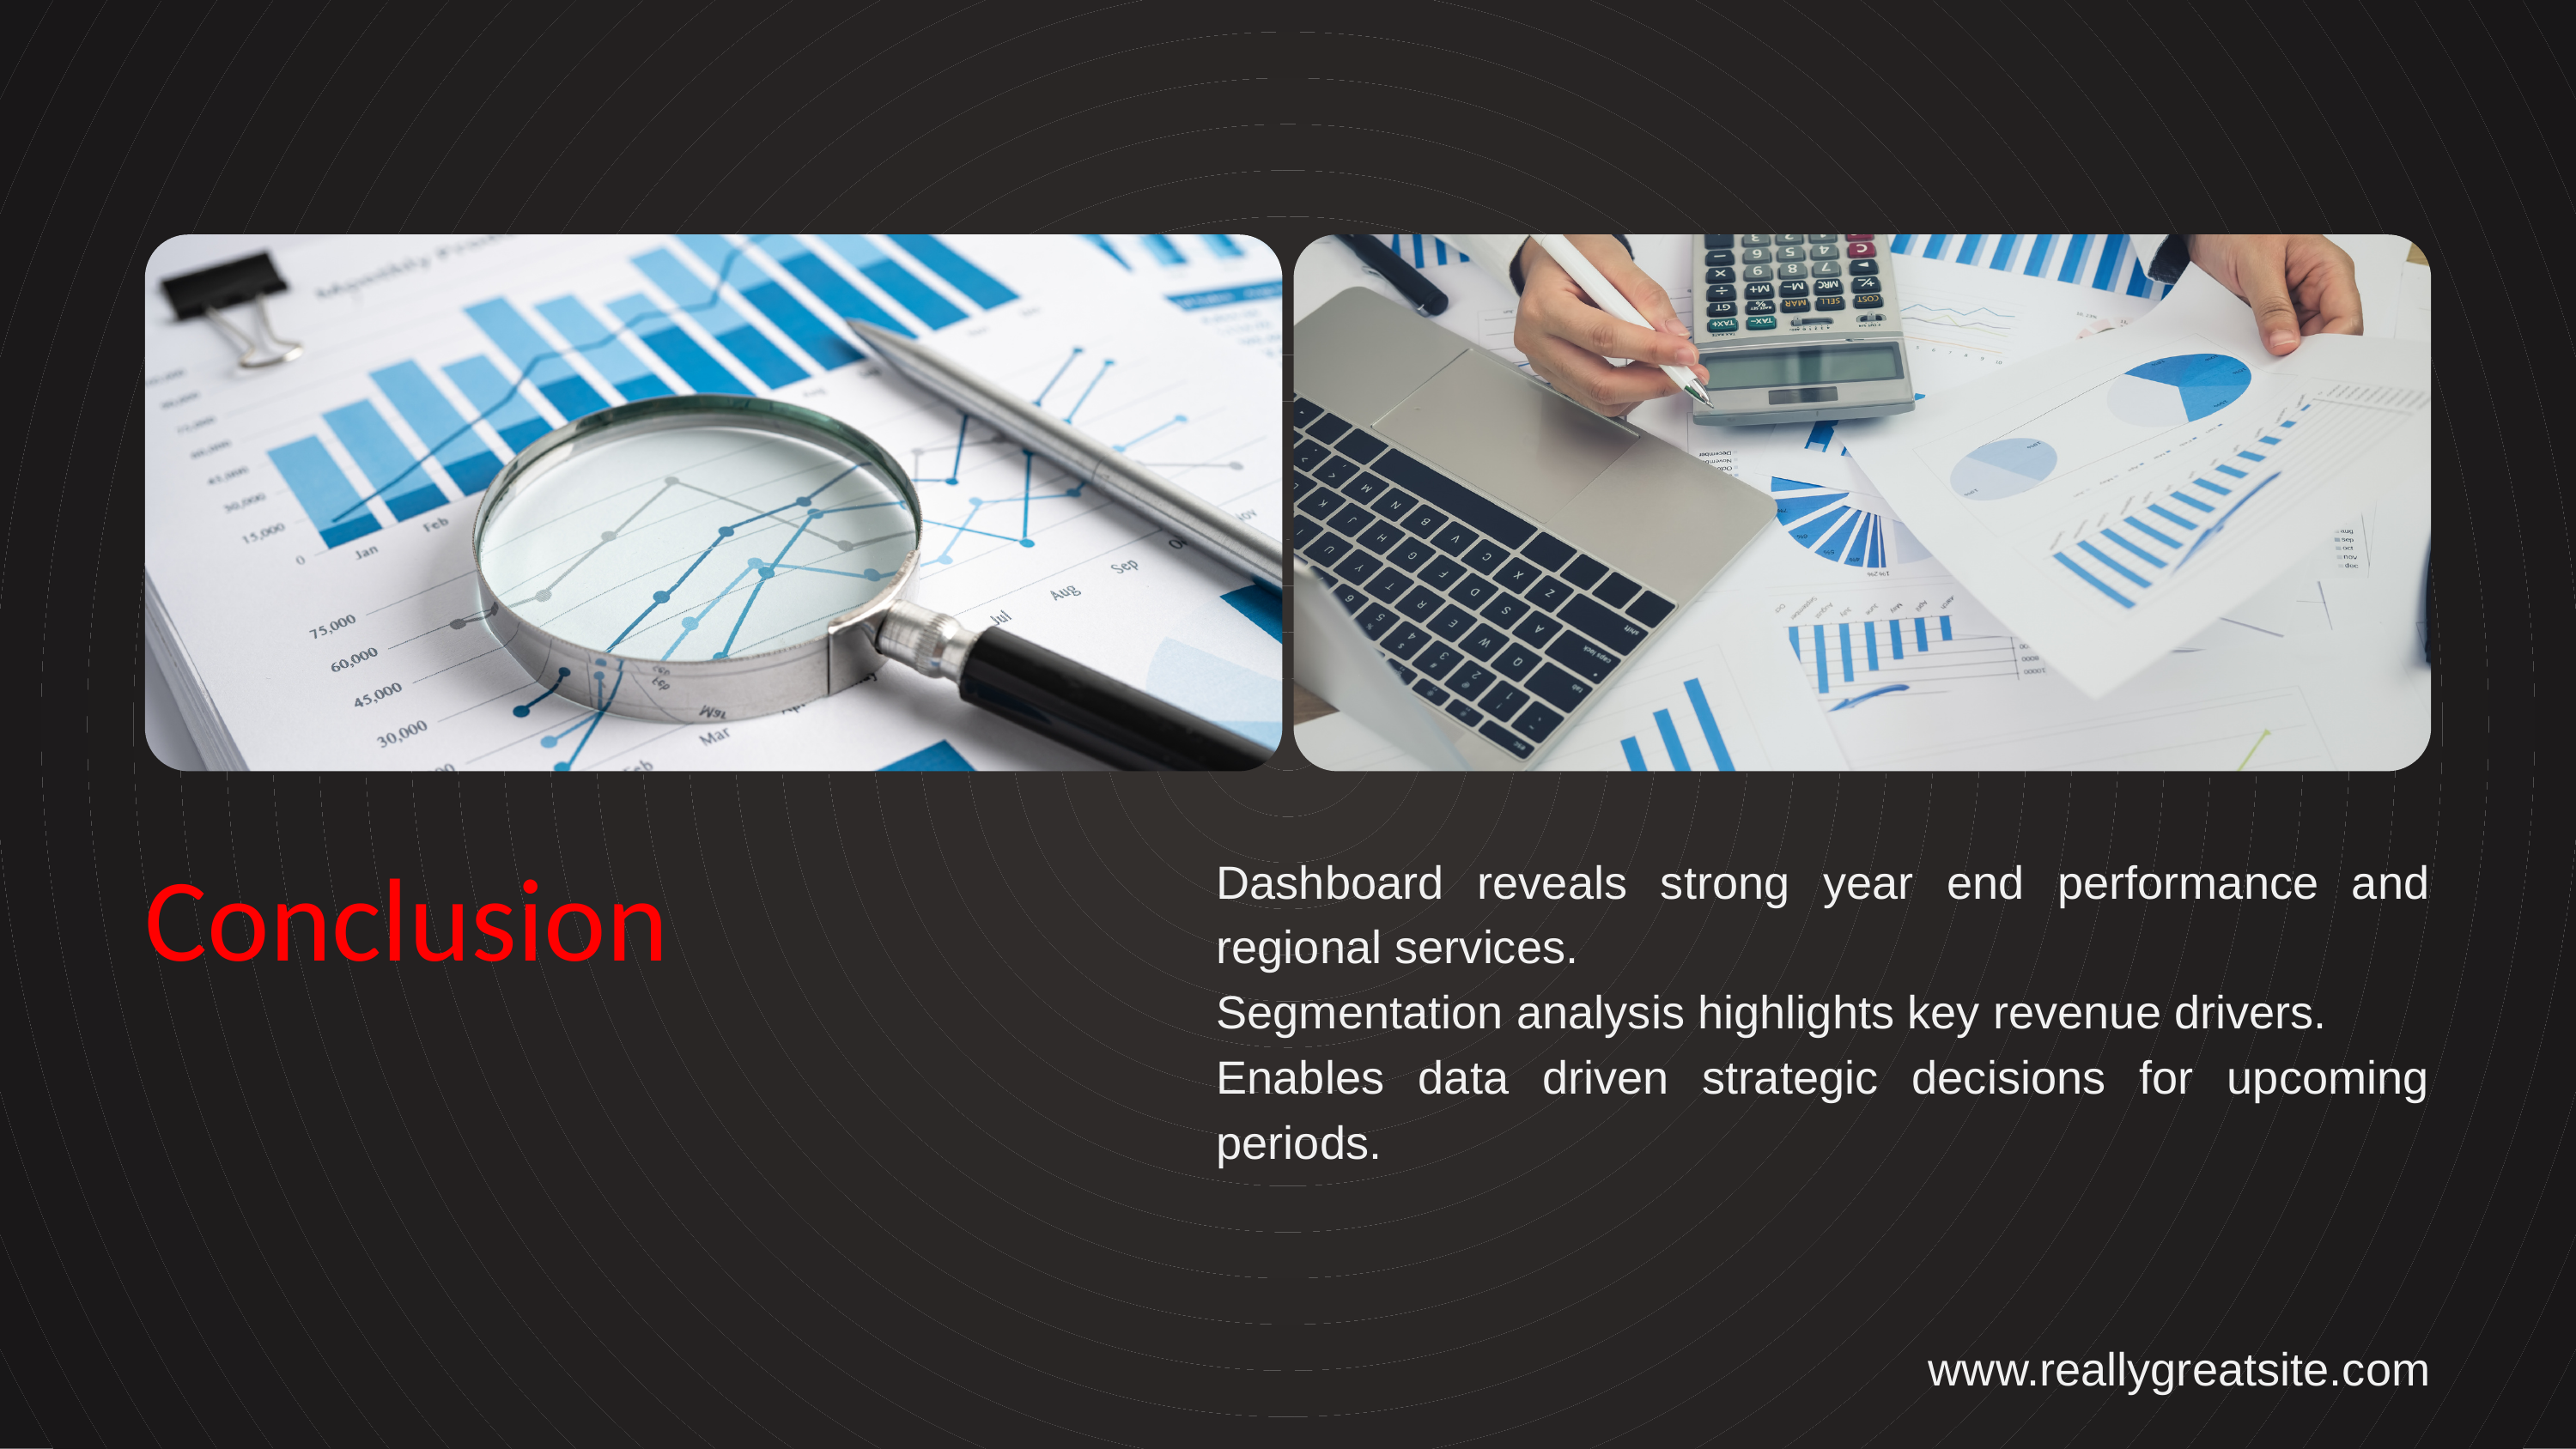

Dashboard reveals strong year end performance and regional services.
Segmentation analysis highlights key revenue drivers.
Enables data driven strategic decisions for upcoming periods.
Conclusion
www.reallygreatsite.com